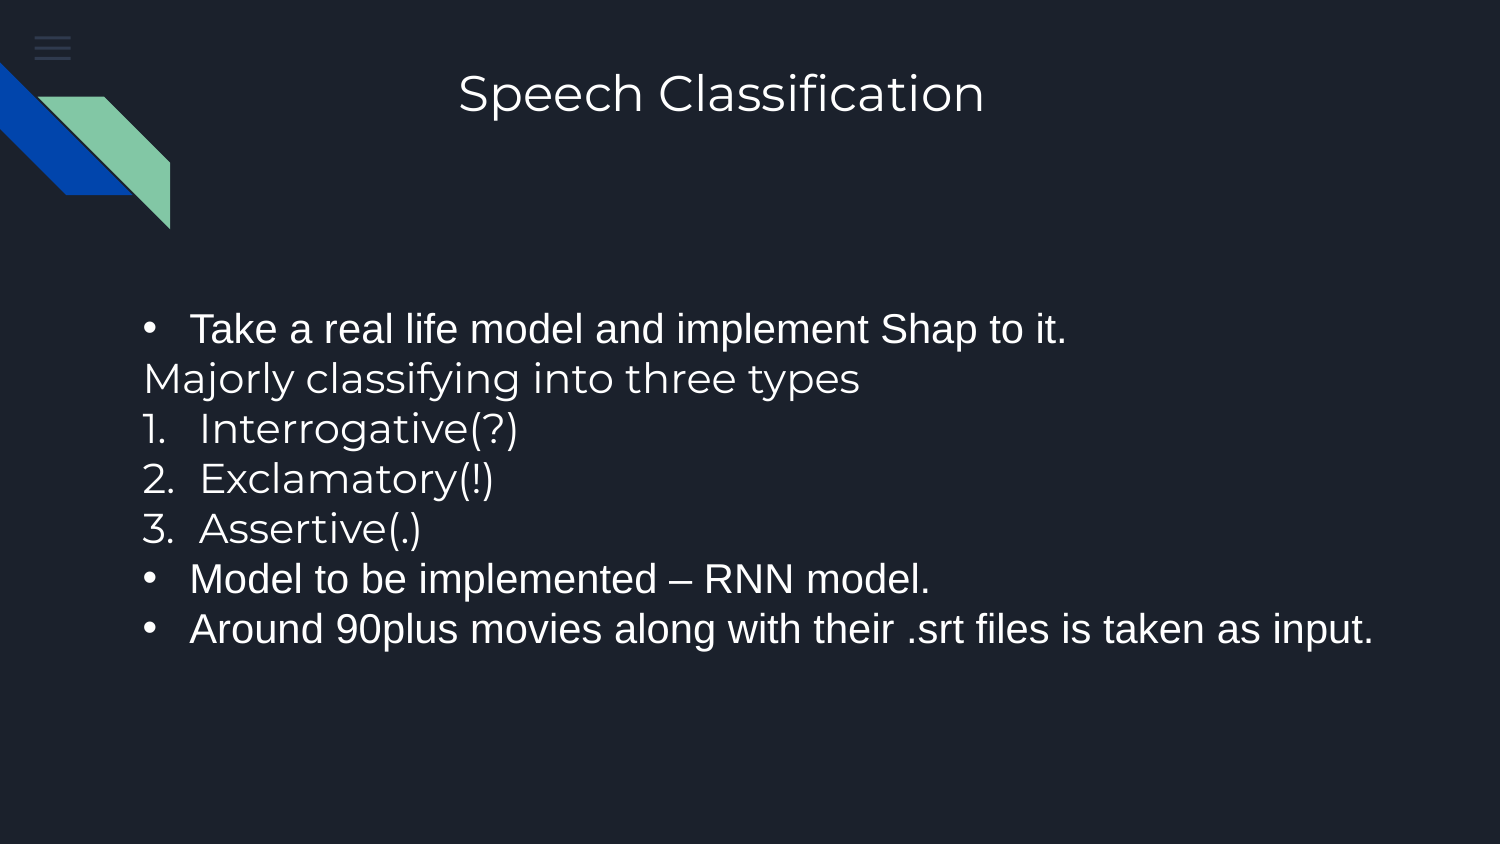

# Speech Classification

Take a real life model and implement Shap to it.
Majorly classifying into three types
Interrogative(?)
Exclamatory(!)
Assertive(.)
Model to be implemented – RNN model.
Around 90plus movies along with their .srt files is taken as input.